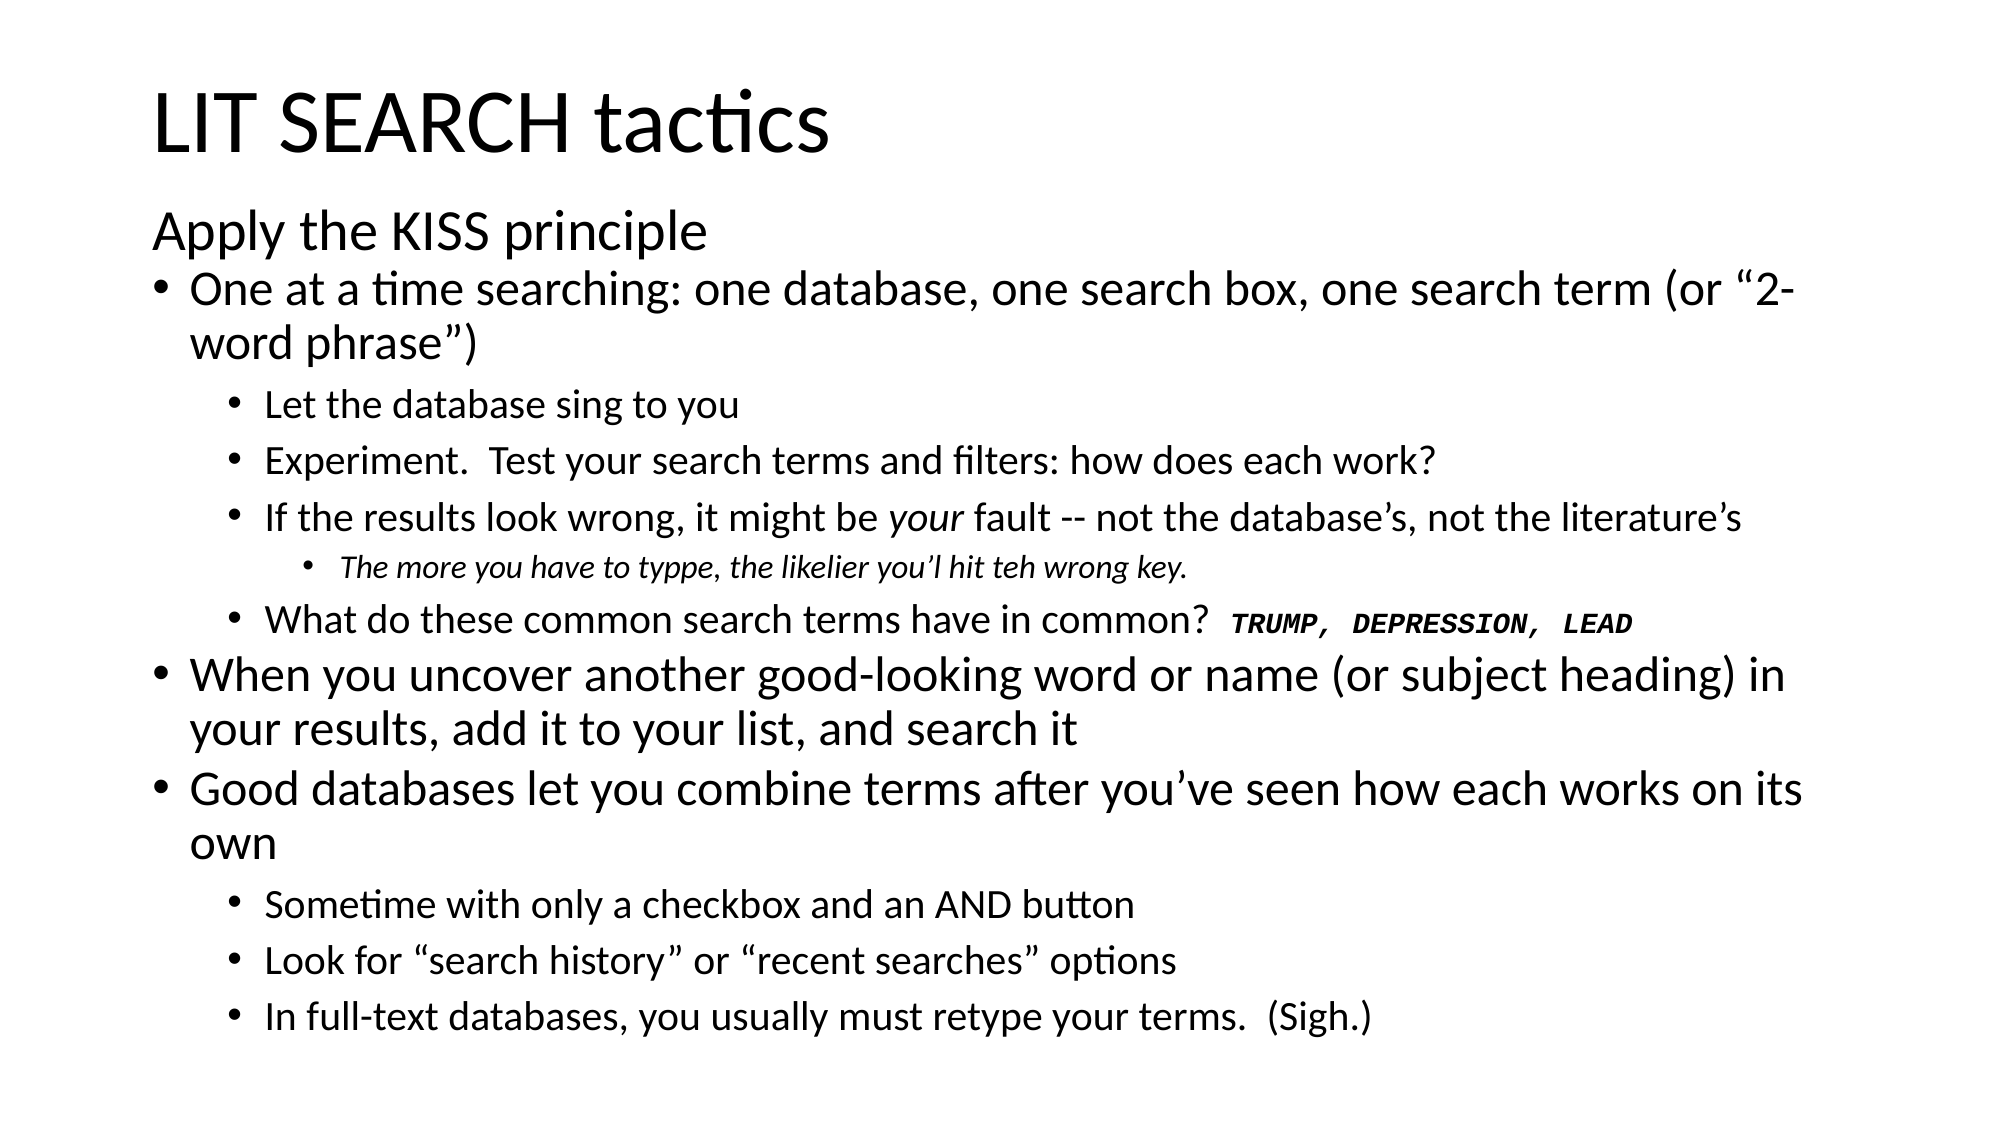

LIT SEARCH tactics
Apply the KISS principle
One at a time searching: one database, one search box, one search term (or “2-word phrase”)
Let the database sing to you
Experiment.  Test your search terms and filters: how does each work?
If the results look wrong, it might be your fault -- not the database’s, not the literature’s
The more you have to typpe, the likelier you’l hit teh wrong key.
What do these common search terms have in common?  TRUMP, DEPRESSION, LEAD
When you uncover another good-looking word or name (or subject heading) in your results, add it to your list, and search it
Good databases let you combine terms after you’ve seen how each works on its own
Sometime with only a checkbox and an AND button
Look for “search history” or “recent searches” options
In full-text databases, you usually must retype your terms.  (Sigh.)